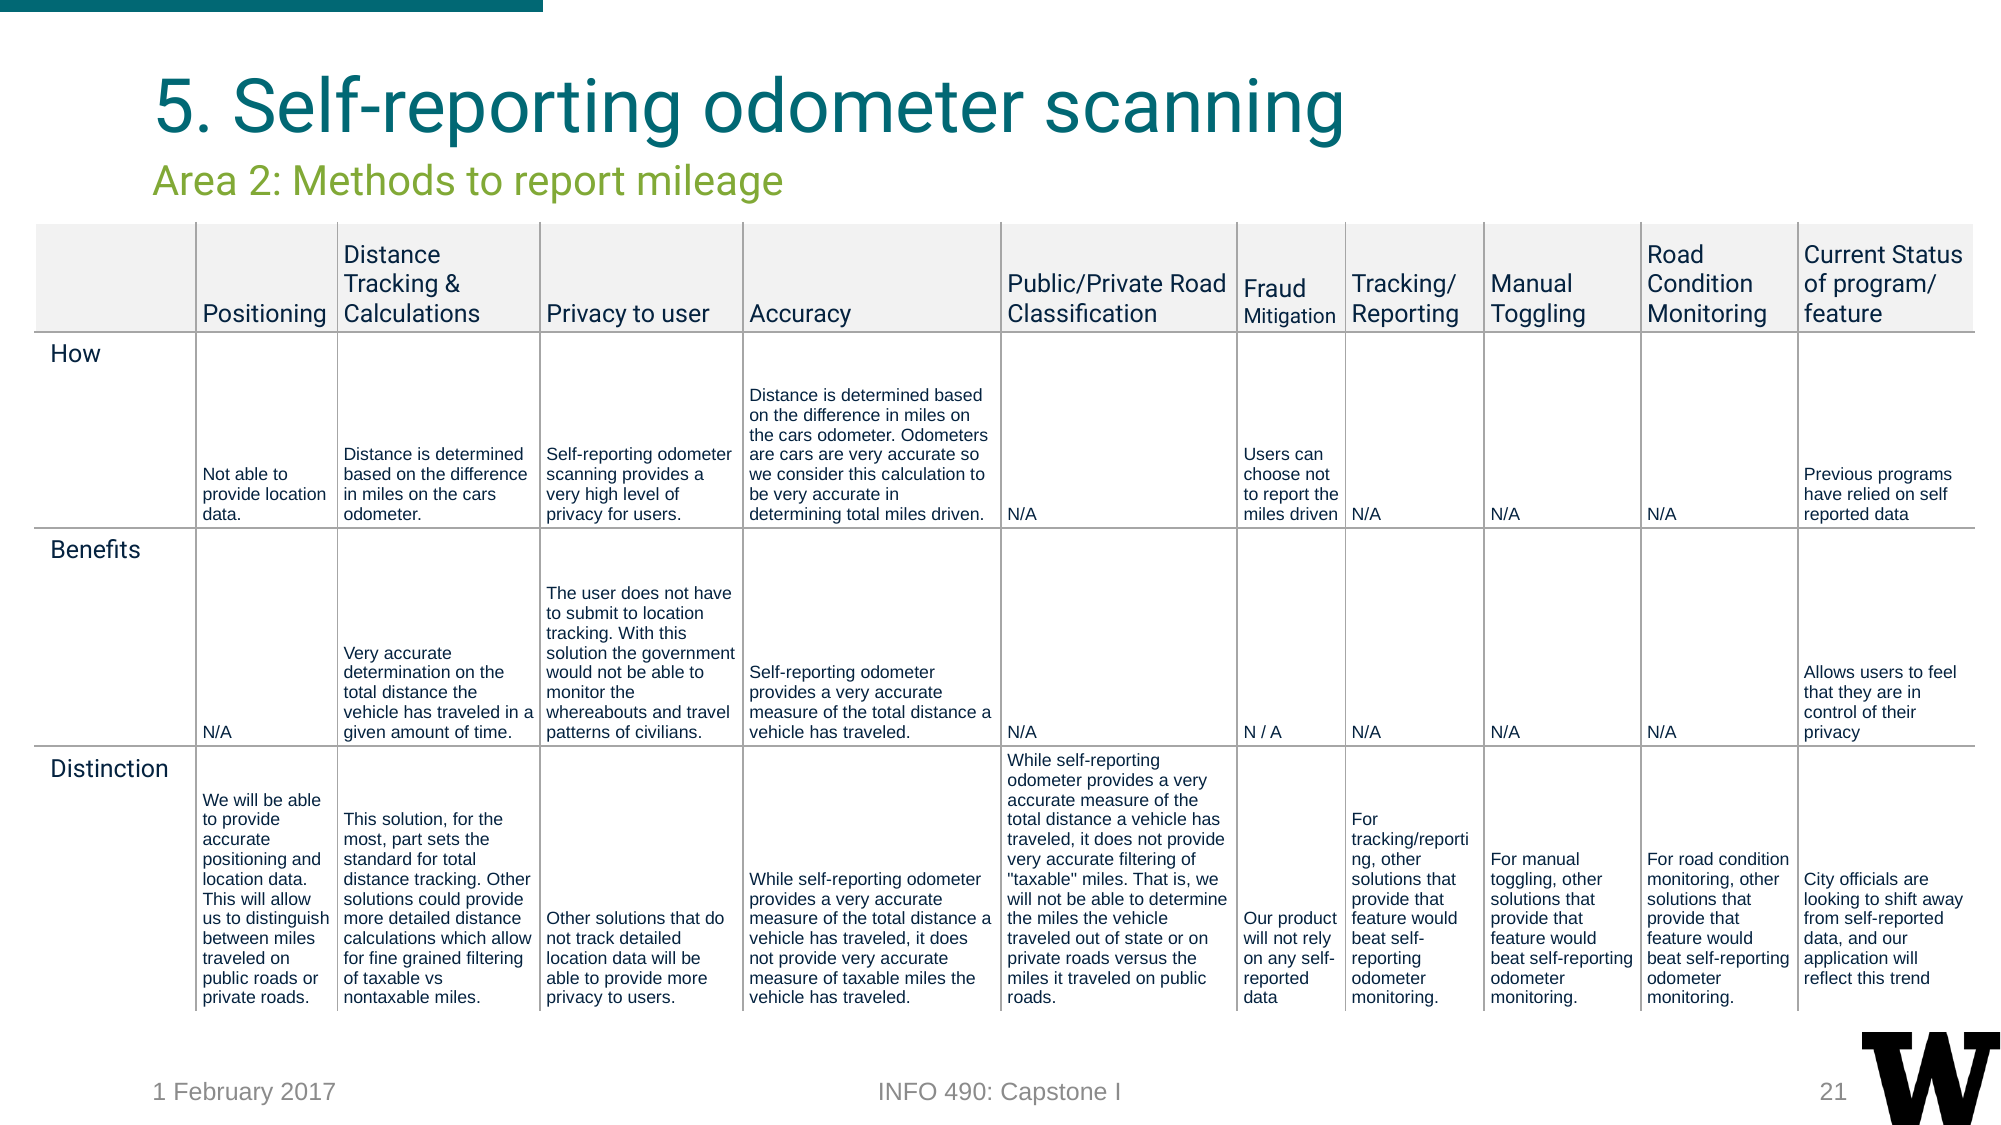

5. Self-reporting odometer scanning
Area 2: Methods to report mileage
|  | Positioning | Distance Tracking & Calculations | Privacy to user | Accuracy | Public/Private Road Classification | Fraud Mitigation | Tracking/Reporting | Manual Toggling | Road Condition Monitoring | Current Status of program/ feature |
| --- | --- | --- | --- | --- | --- | --- | --- | --- | --- | --- |
| How | Not able to provide location data. | Distance is determined based on the difference in miles on the cars odometer. | Self-reporting odometer scanning provides a very high level of privacy for users. | Distance is determined based on the difference in miles on the cars odometer. Odometers are cars are very accurate so we consider this calculation to be very accurate in determining total miles driven. | N/A | Users can choose not to report the miles driven | N/A | N/A | N/A | Previous programs have relied on self reported data |
| Benefits | N/A | Very accurate determination on the total distance the vehicle has traveled in a given amount of time. | The user does not have to submit to location tracking. With this solution the government would not be able to monitor the whereabouts and travel patterns of civilians. | Self-reporting odometer provides a very accurate measure of the total distance a vehicle has traveled. | N/A | N / A | N/A | N/A | N/A | Allows users to feel that they are in control of their privacy |
| Distinction | We will be able to provide accurate positioning and location data. This will allow us to distinguish between miles traveled on public roads or private roads. | This solution, for the most, part sets the standard for total distance tracking. Other solutions could provide more detailed distance calculations which allow for fine grained filtering of taxable vs nontaxable miles. | Other solutions that do not track detailed location data will be able to provide more privacy to users. | While self-reporting odometer provides a very accurate measure of the total distance a vehicle has traveled, it does not provide very accurate measure of taxable miles the vehicle has traveled. | While self-reporting odometer provides a very accurate measure of the total distance a vehicle has traveled, it does not provide very accurate filtering of "taxable" miles. That is, we will not be able to determine the miles the vehicle traveled out of state or on private roads versus the miles it traveled on public roads. | Our product will not rely on any self-reported data | For tracking/reporting, other solutions that provide that feature would beat self-reporting odometer monitoring. | For manual toggling, other solutions that provide that feature would beat self-reporting odometer monitoring. | For road condition monitoring, other solutions that provide that feature would beat self-reporting odometer monitoring. | City officials are looking to shift away from self-reported data, and our application will reflect this trend |
1 February 2017
INFO 490: Capstone I
21